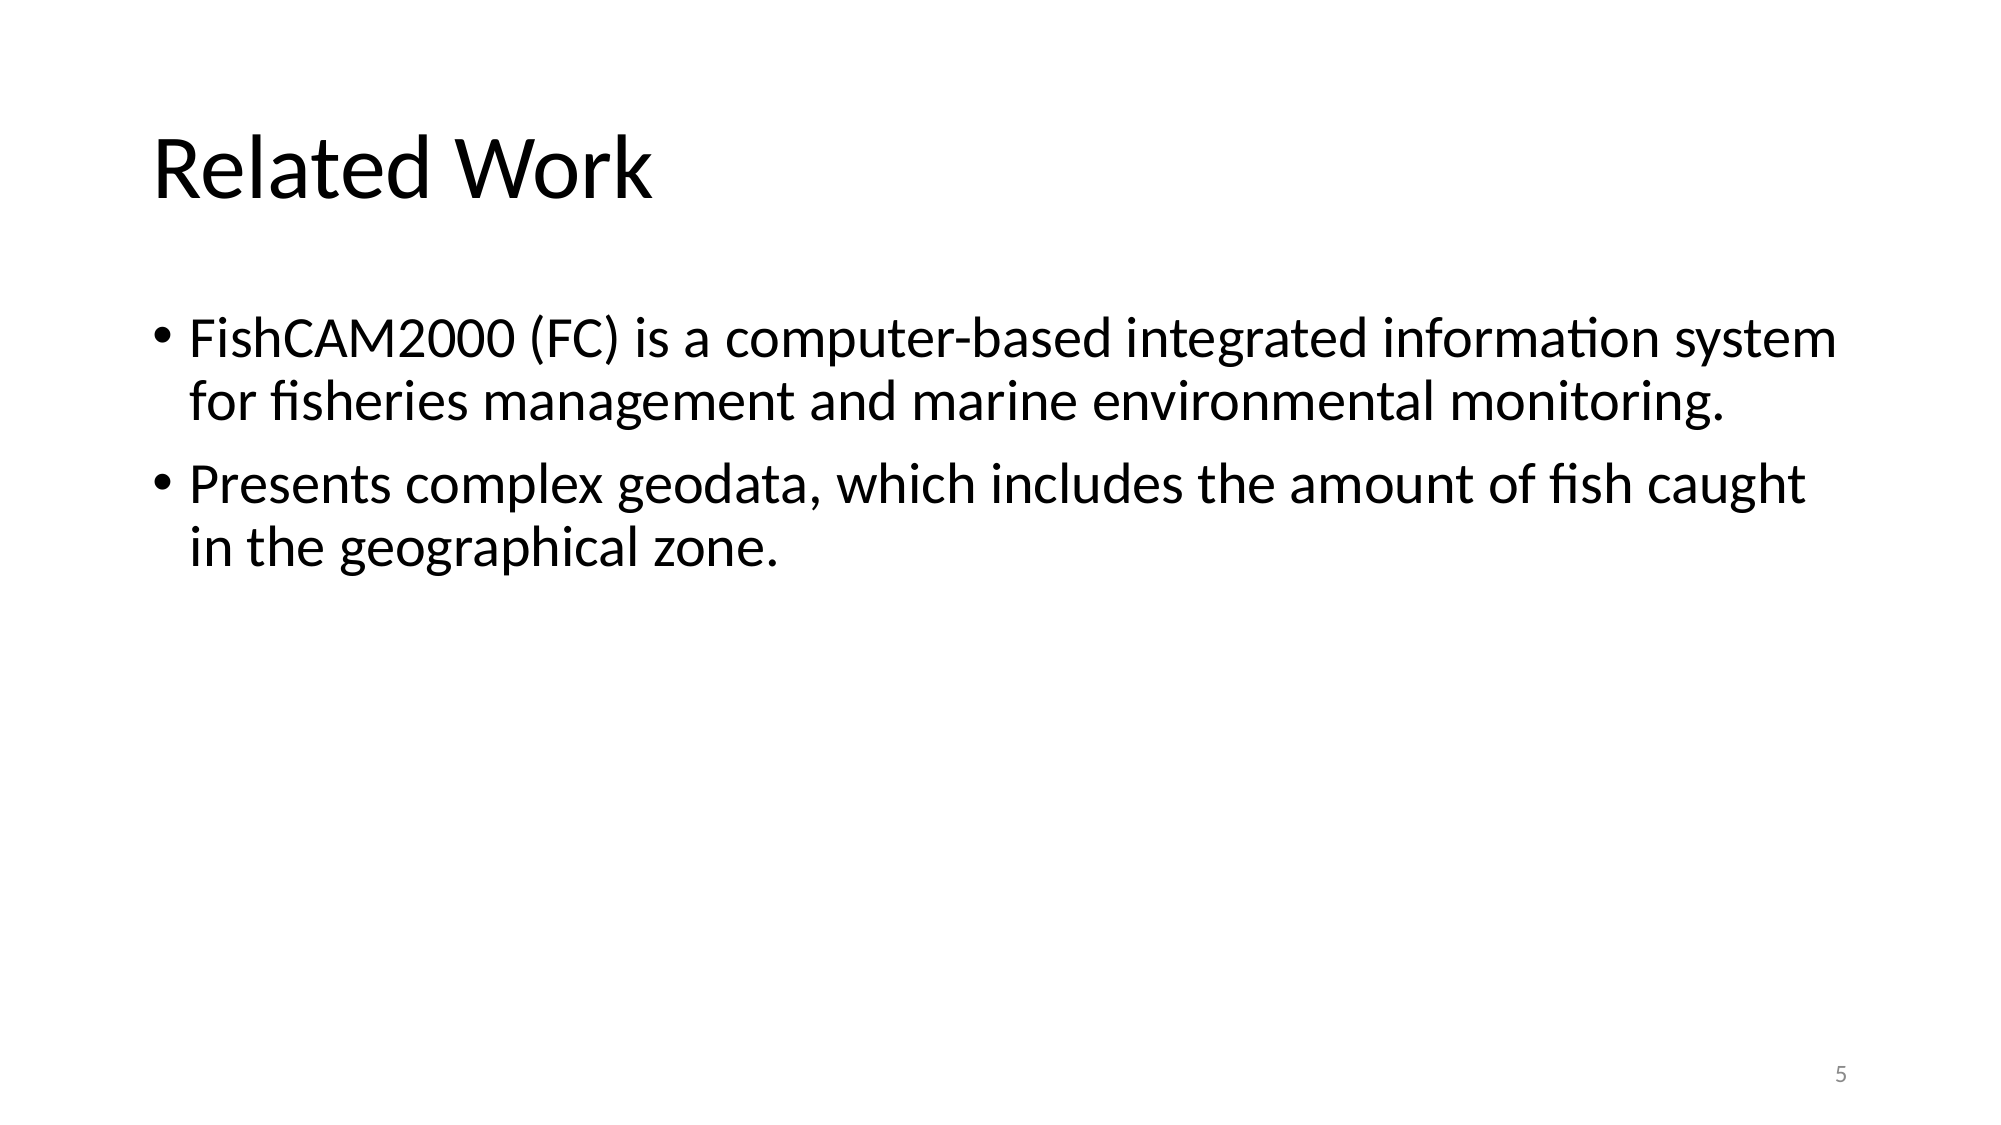

# Related Work
FishCAM2000 (FC) is a computer-based integrated information system for fisheries management and marine environmental monitoring.
Presents complex geodata, which includes the amount of fish caught in the geographical zone.

5